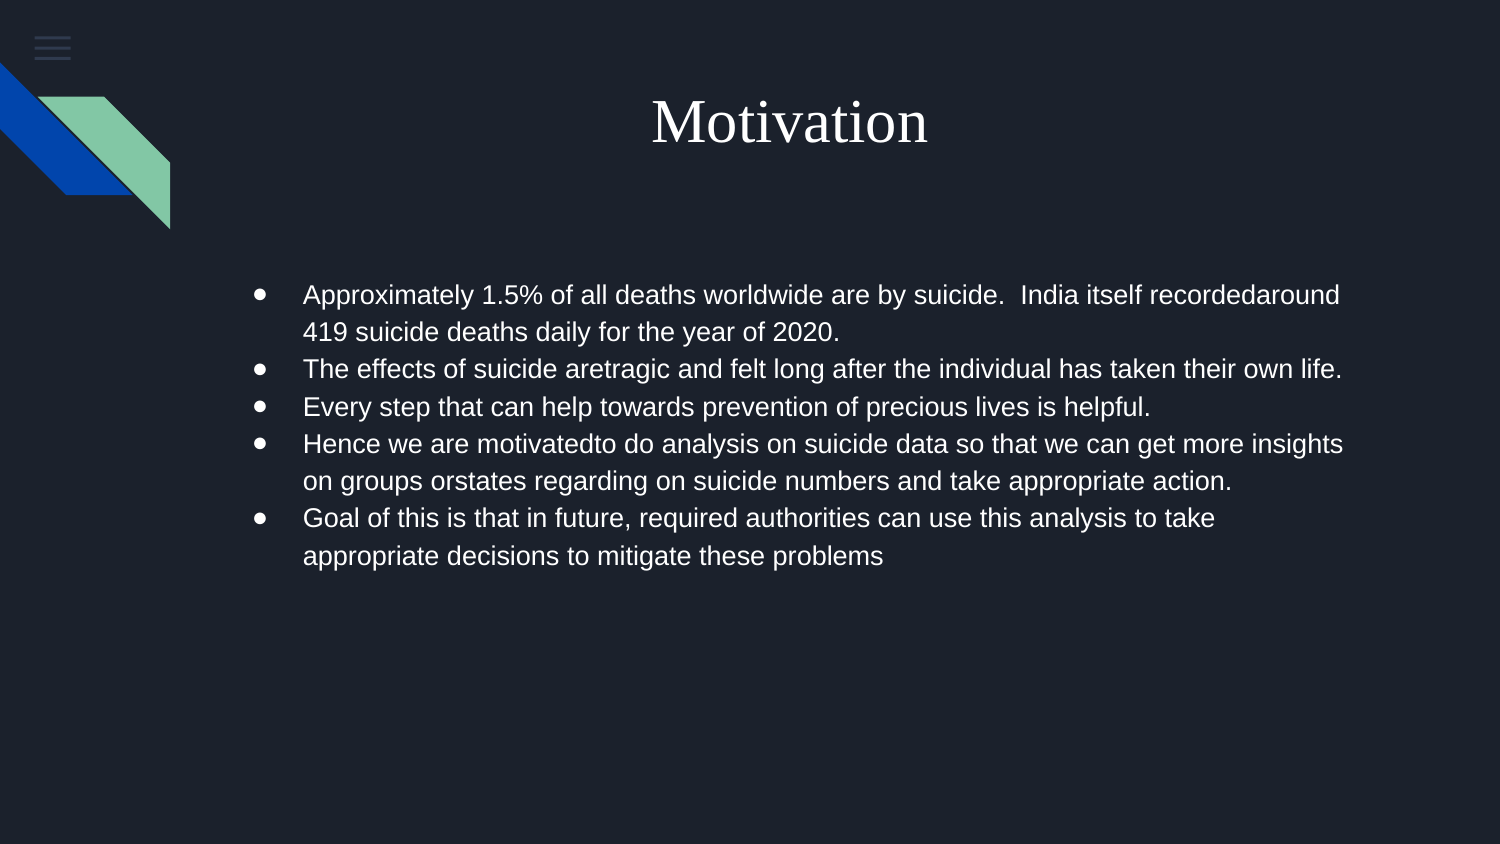

# Motivation
Approximately 1.5% of all deaths worldwide are by suicide.  India itself recordedaround 419 suicide deaths daily for the year of 2020.
The effects of suicide aretragic and felt long after the individual has taken their own life.
Every step that can help towards prevention of precious lives is helpful.
Hence we are motivatedto do analysis on suicide data so that we can get more insights on groups orstates regarding on suicide numbers and take appropriate action.
Goal of this is that in future, required authorities can use this analysis to take appropriate decisions to mitigate these problems